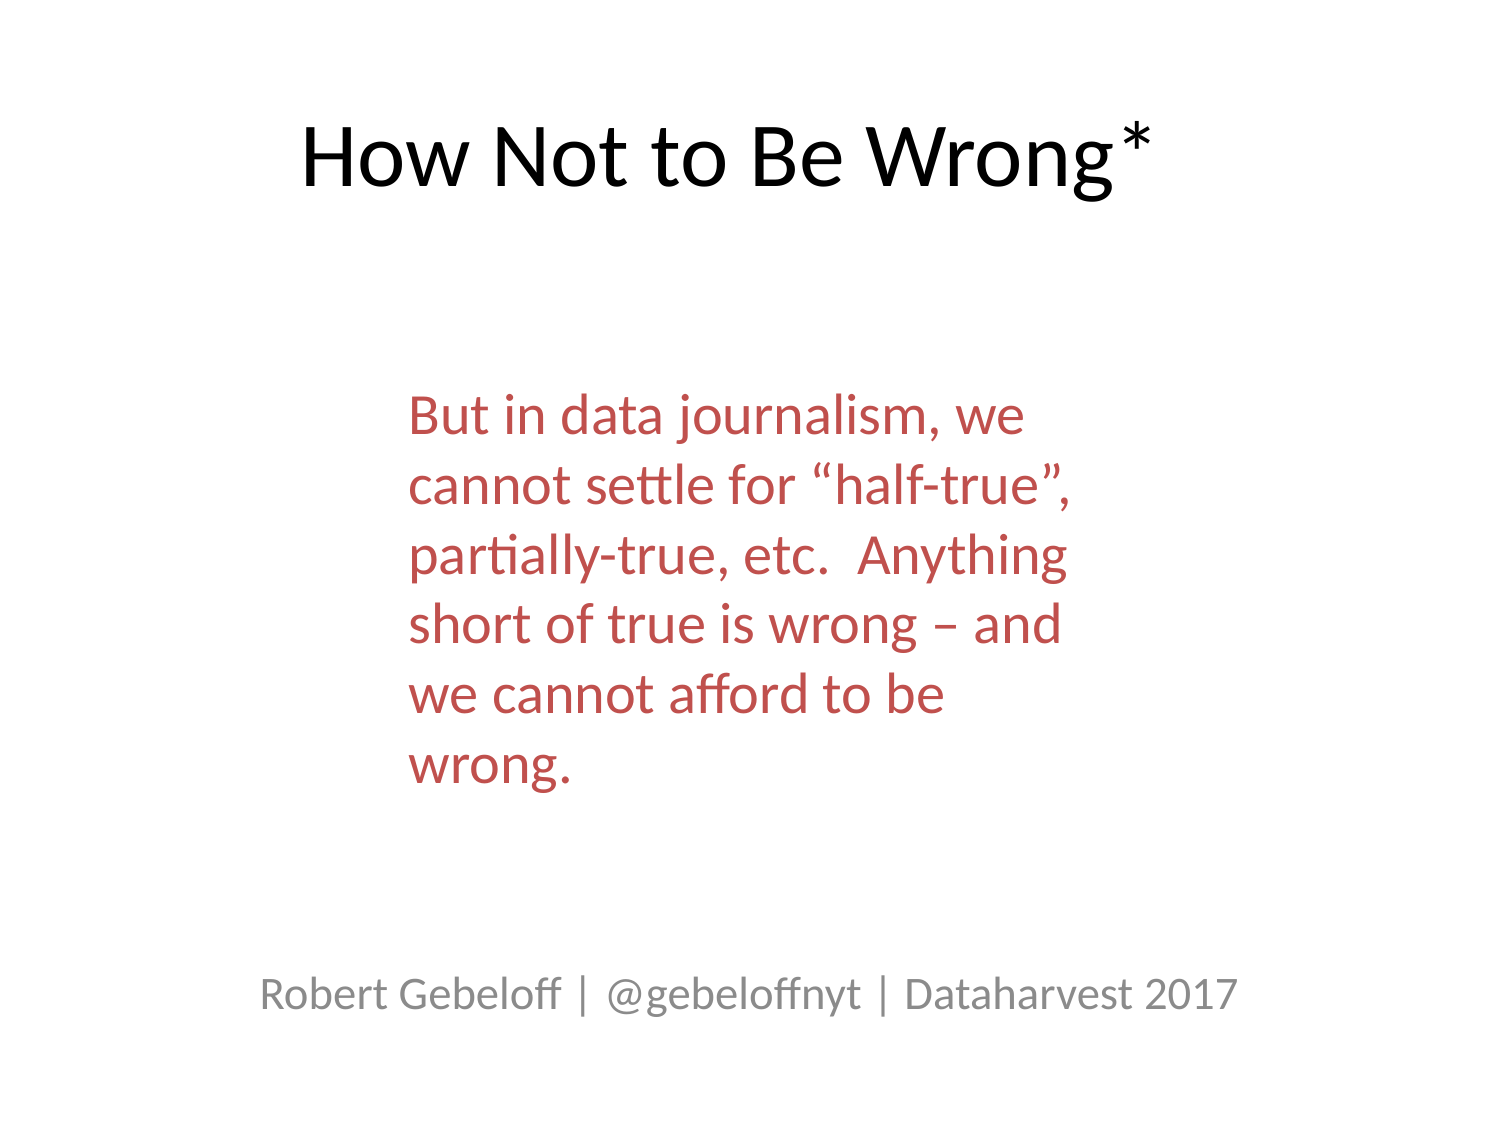

# How Not to Be Wrong*
But in data journalism, we cannot settle for “half-true”, partially-true, etc.  Anything short of true is wrong – and we cannot afford to be wrong.

Robert Gebeloff | @gebeloffnyt | Dataharvest 2017